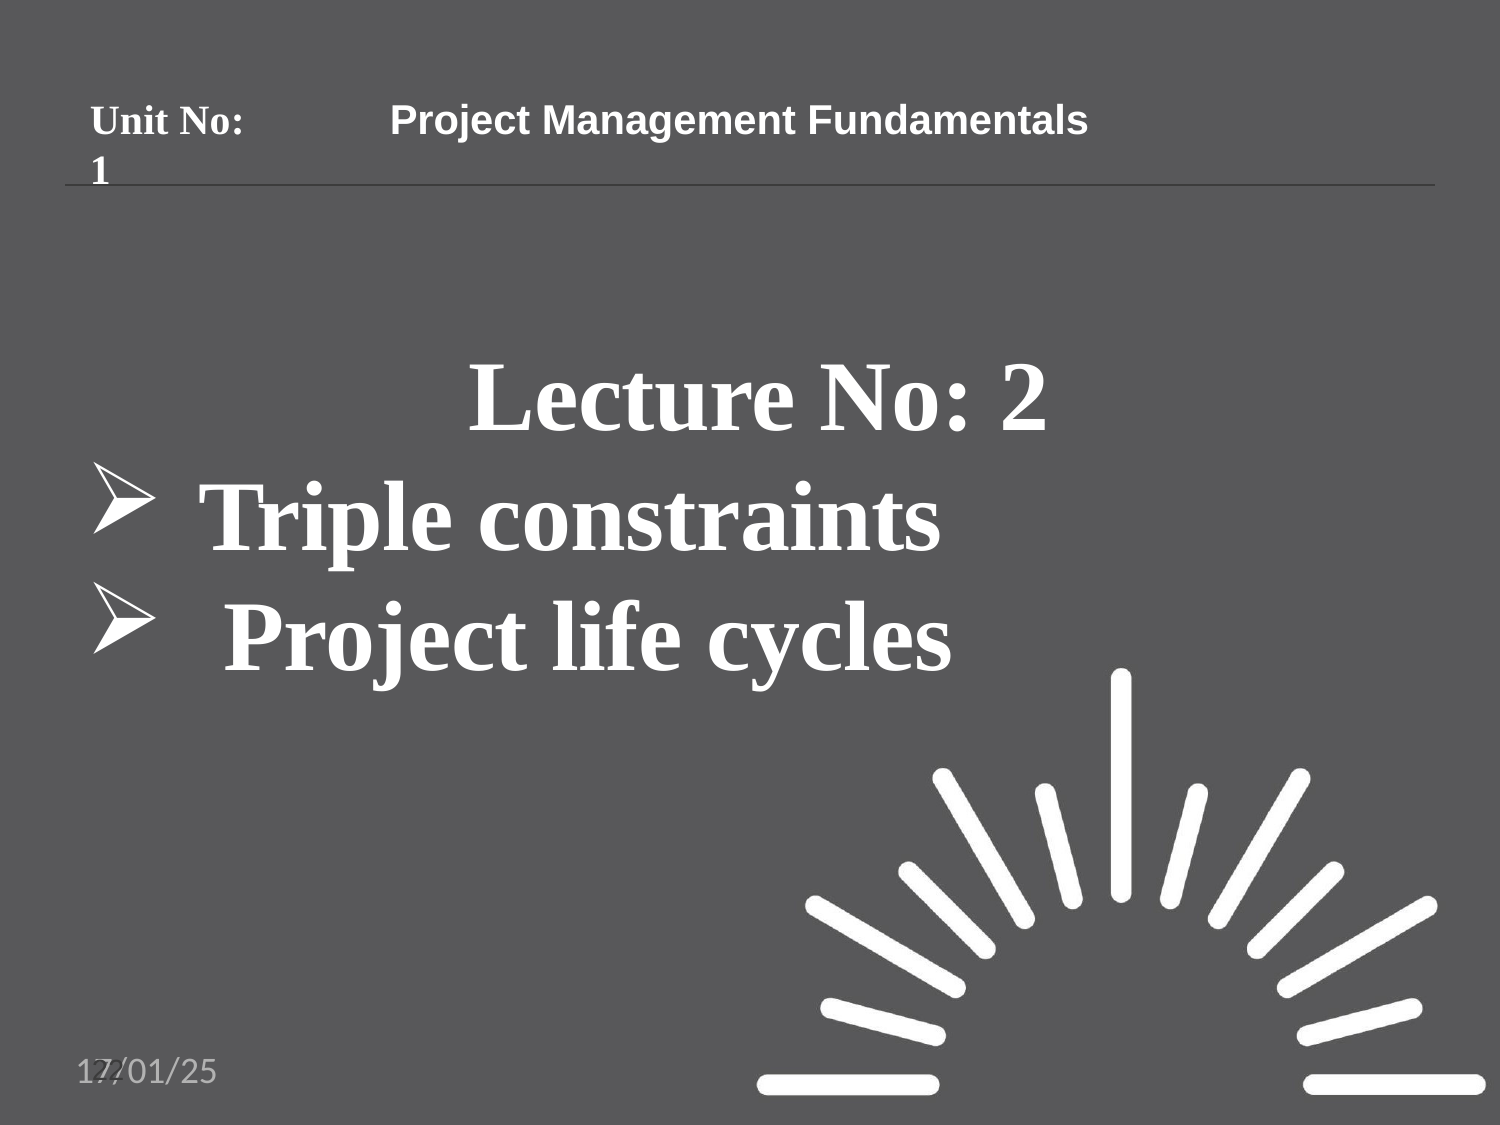

# Unit No: 1
Project Management Fundamentals

Lecture No: 2
Triple constraints
 Project life cycles
17/01/25
Week-1  project Fundamentals
22